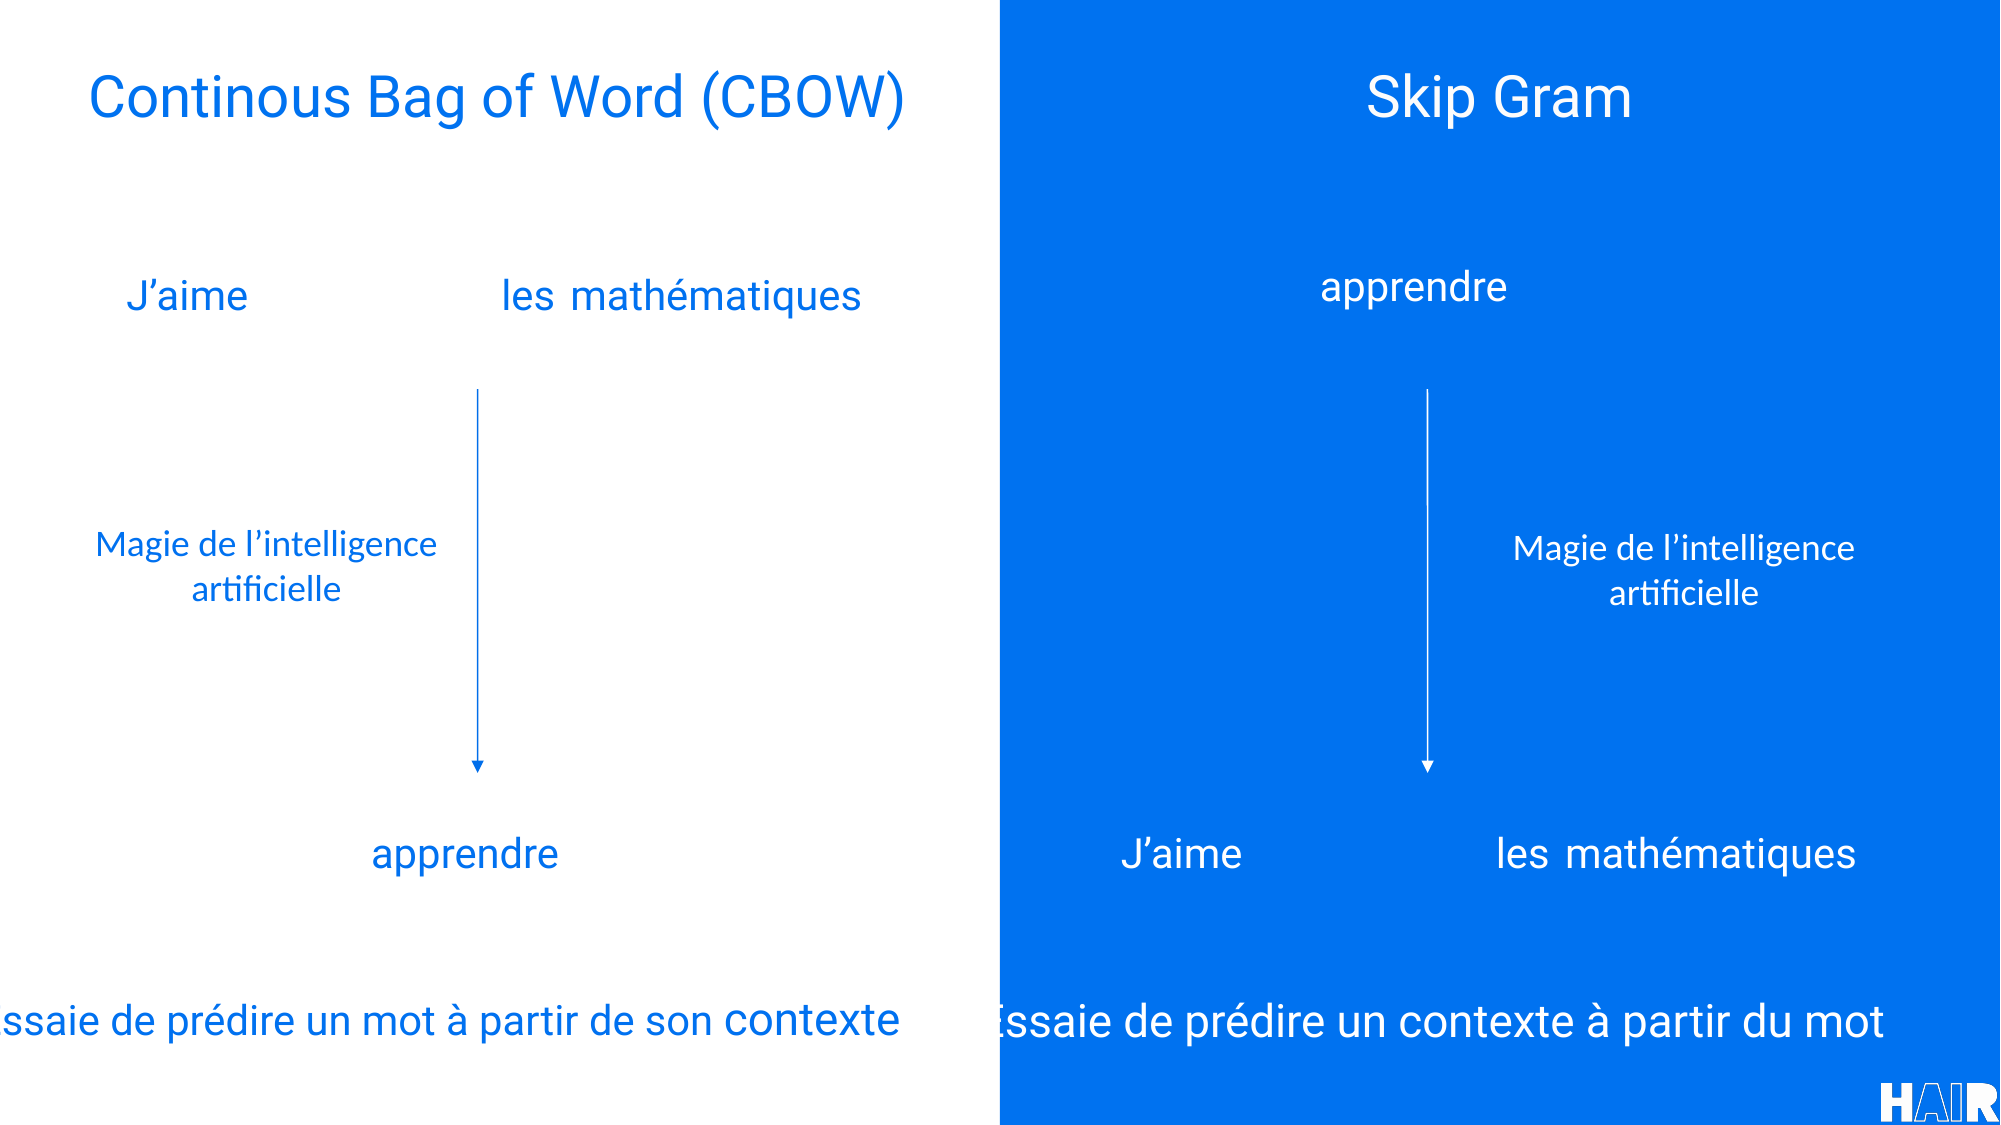

Continous Bag of Word (CBOW)
Skip Gram
apprendre
J’aime
les
mathématiques

Magie de l’intelligence
artificielle
Magie de l’intelligence
artificielle
apprendre
J’aime
les
mathématiques
Essaie de prédire un mot à partir de son contexte
Essaie de prédire un contexte à partir du mot